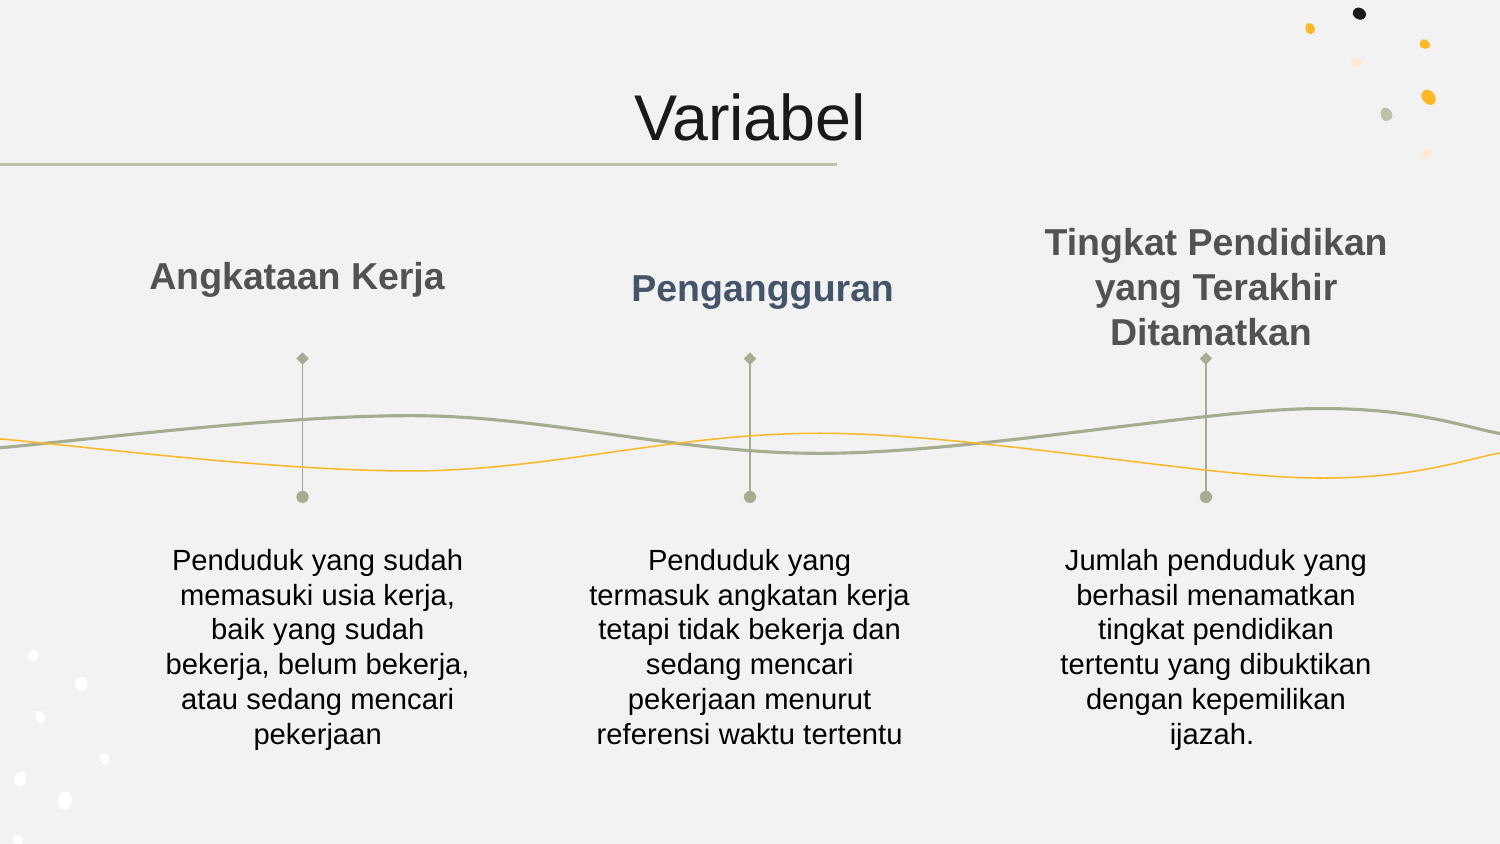

# Variabel
Angkataan Kerja
Tingkat Pendidikan yang Terakhir Ditamatkan
     Pengangguran

Penduduk yang sudah memasuki usia kerja, baik yang sudah bekerja, belum bekerja, atau sedang mencari pekerjaan
Penduduk yang termasuk angkatan kerja tetapi tidak bekerja dan sedang mencari pekerjaan menurut referensi waktu tertentu
Jumlah penduduk yang berhasil menamatkan tingkat pendidikan tertentu yang dibuktikan dengan kepemilikan ijazah.
8